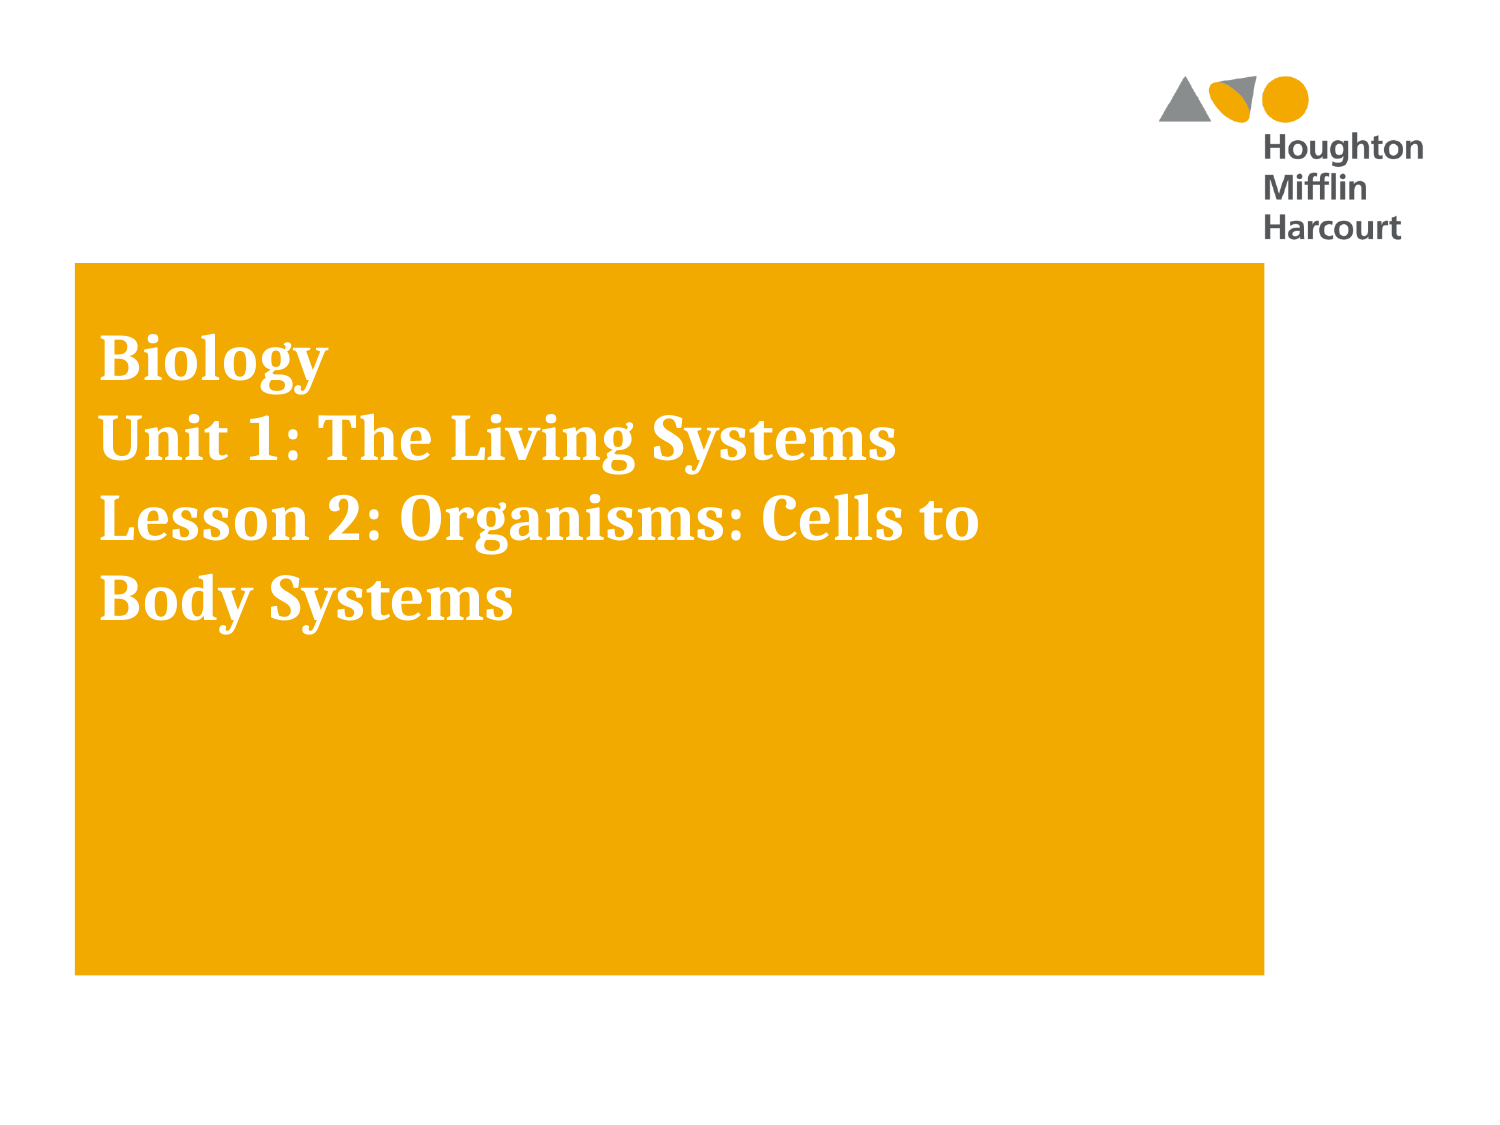

Biology
Unit 1: The Living Systems
Lesson 2: Organisms: Cells to Body Systems